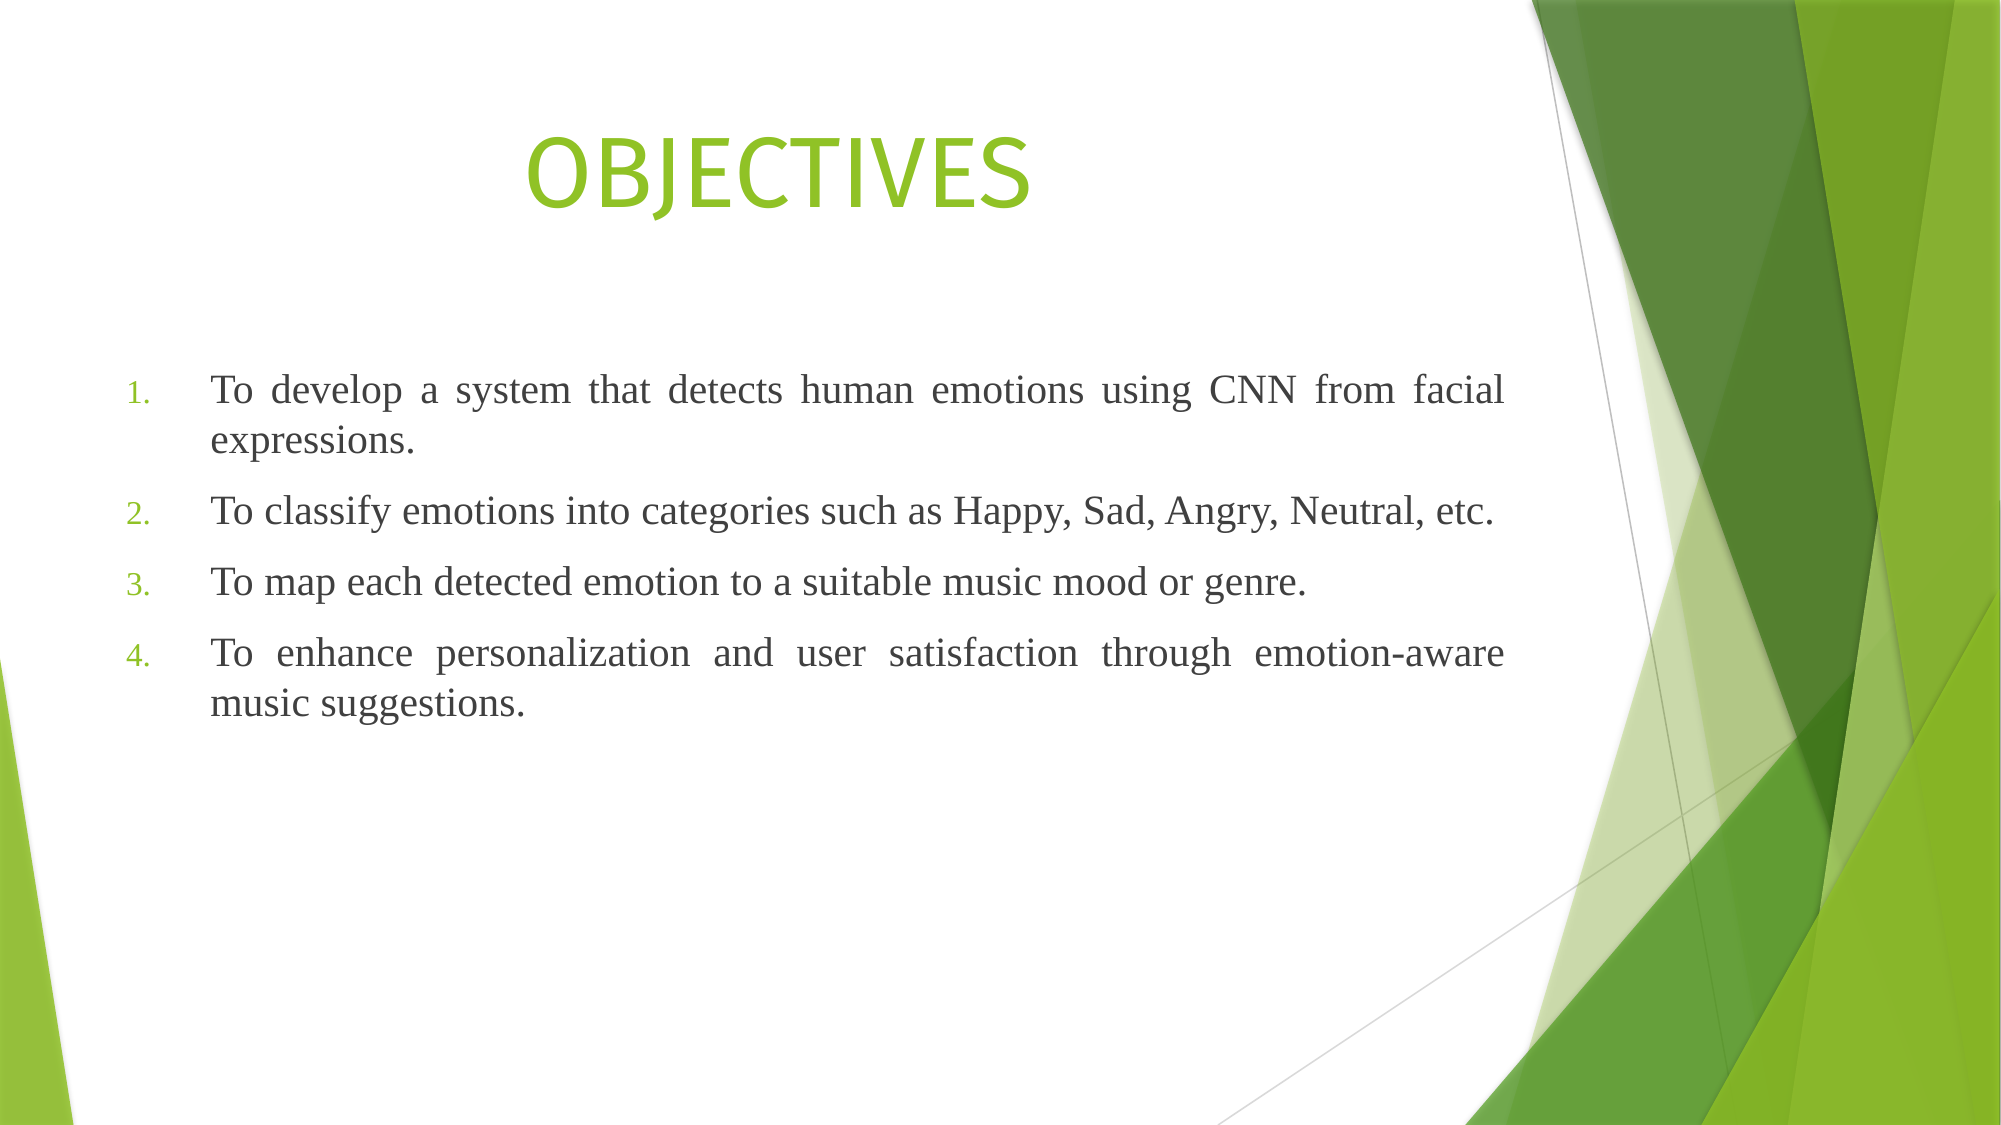

To develop a system that detects human emotions using CNN from facial expressions.

# OBJECTIVES
To develop a system that detects human emotions using CNN from facial expressions.
To classify emotions into categories such as Happy, Sad, Angry, Neutral, etc.
To map each detected emotion to a suitable music mood or genre.
To enhance personalization and user satisfaction through emotion-aware music suggestions.